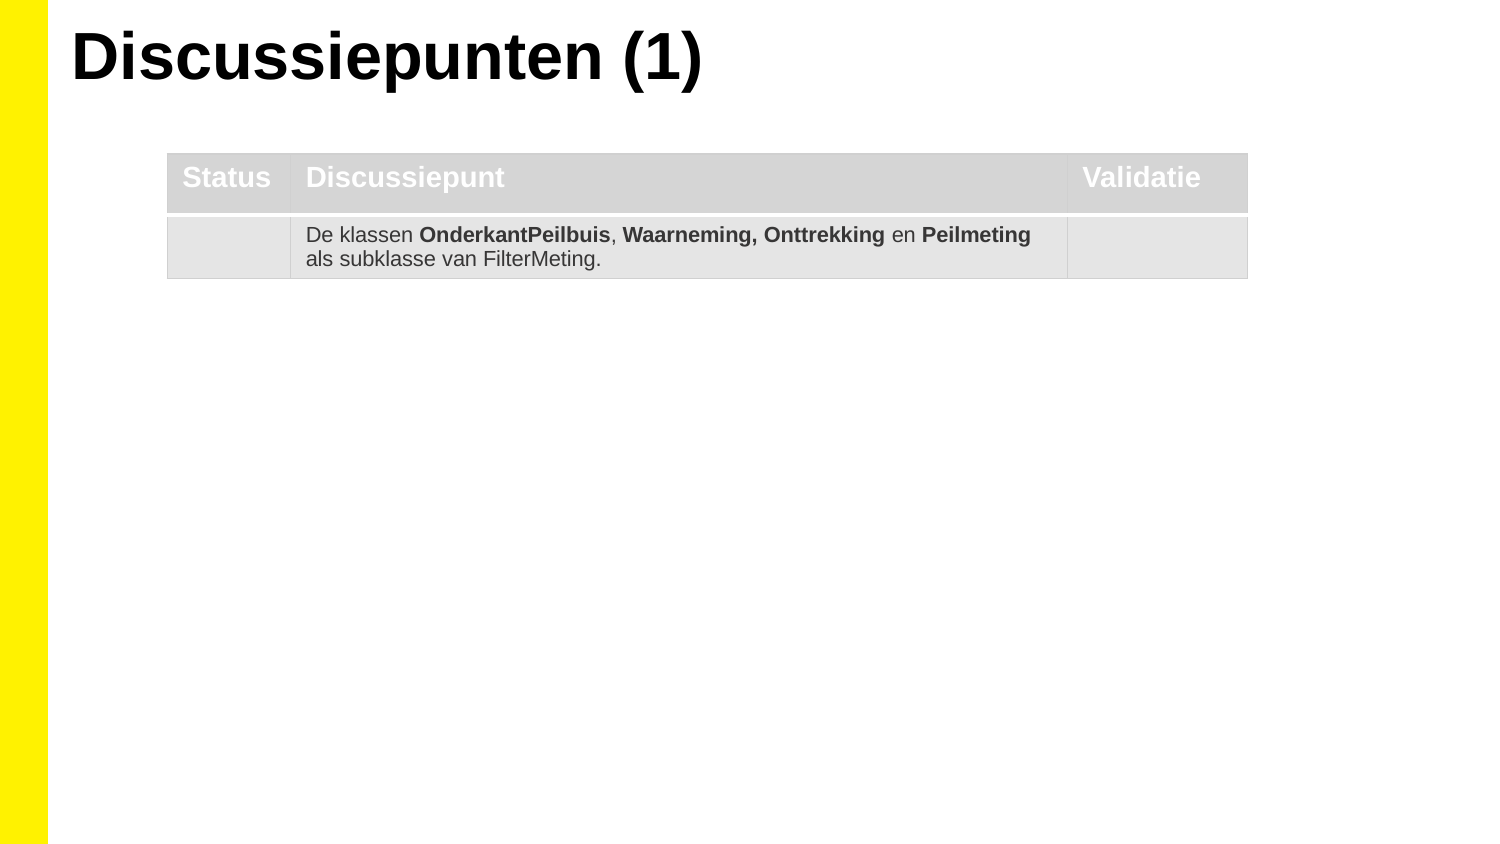

Discussiepunten (1)
| Status | Discussiepunt | Validatie |
| --- | --- | --- |
|  | De klassen OnderkantPeilbuis, Waarneming, Onttrekking en Peilmeting als subklasse van FilterMeting. |  |